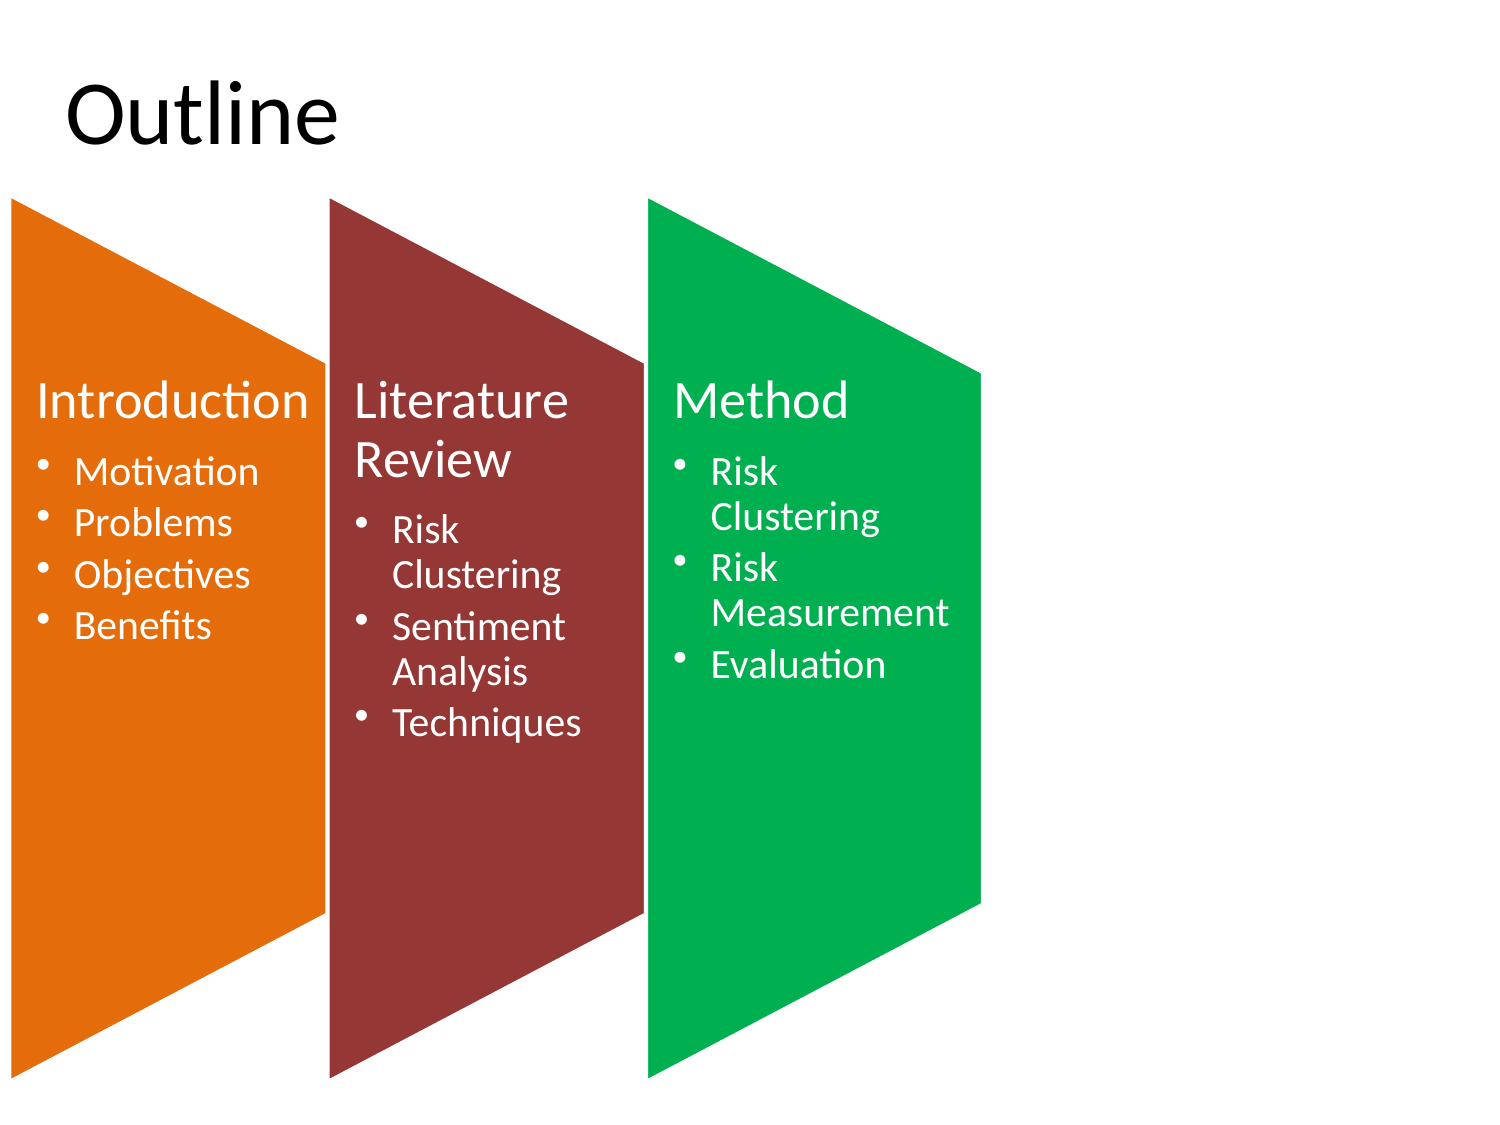

# Outline
Discussion
Main Result
Advantages and Disadvantages
Method
Risk Clustering
Risk Measurement
Evaluation
Literature Review
Risk Clustering
Sentiment Analysis
Techniques

Introduction
Motivation
Problems
Objectives
Benefits